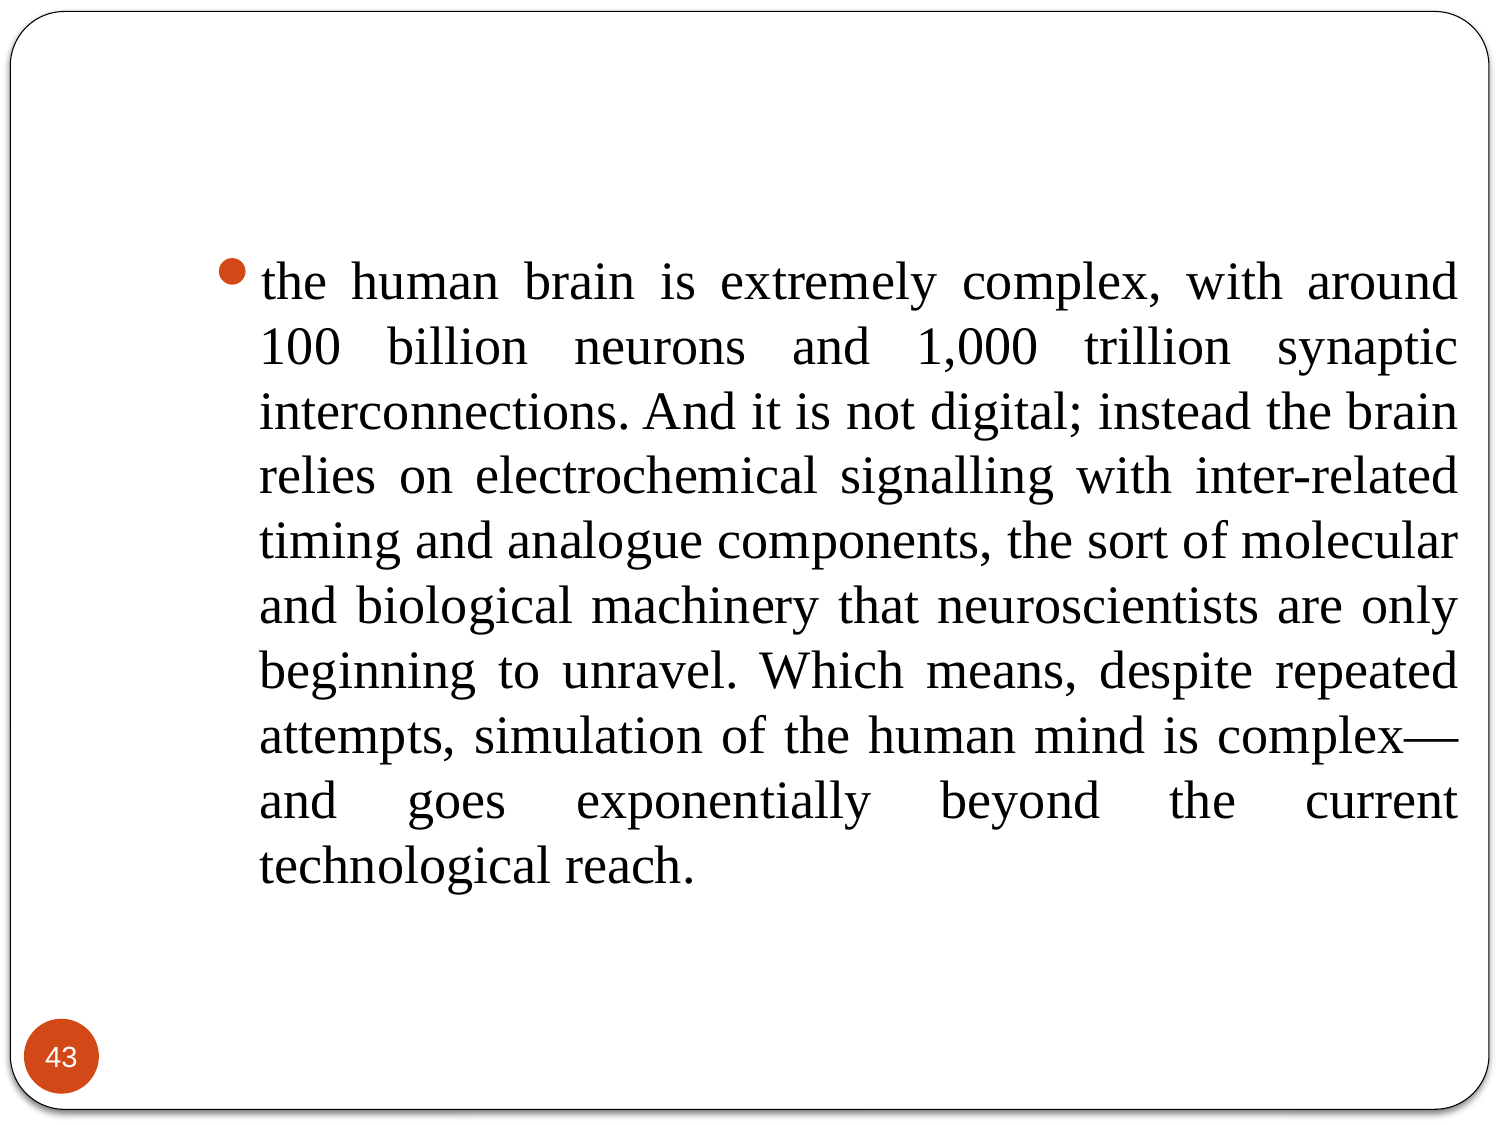

the human brain is extremely complex, with around 100 billion neurons and 1,000 trillion synaptic interconnections. And it is not digital; instead the brain relies on electrochemical signalling with inter-related timing and analogue components, the sort of molecular and biological machinery that neuroscientists are only beginning to unravel. Which means, despite repeated attempts, simulation of the human mind is complex—and goes exponentially beyond the current technological reach.
43